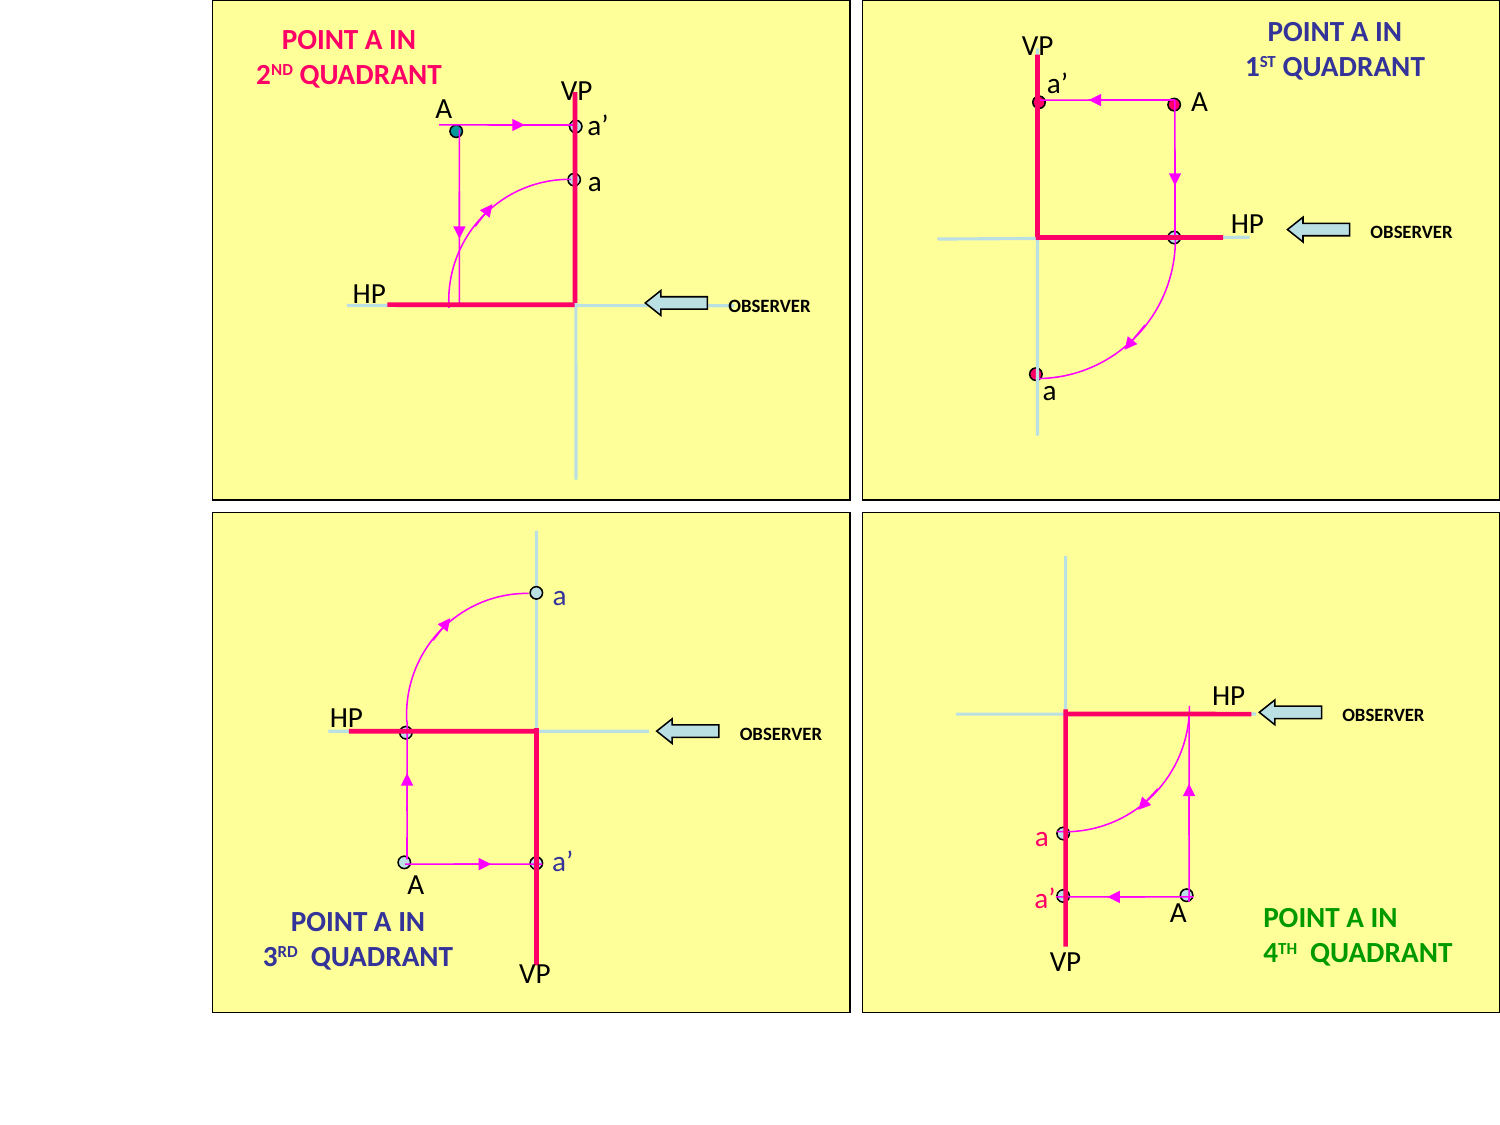

POINT A IN
1ST QUADRANT
POINT A IN
2ND QUADRANT
VP

HP

a’
VP
HP
A
A

a’

a

OBSERVER

OBSERVER

a

a

HP
VP
HP
VP
OBSERVER

OBSERVER

a

a’

A

a’
A

POINT A IN
4TH  QUADRANT
POINT A IN
3RD  QUADRANT